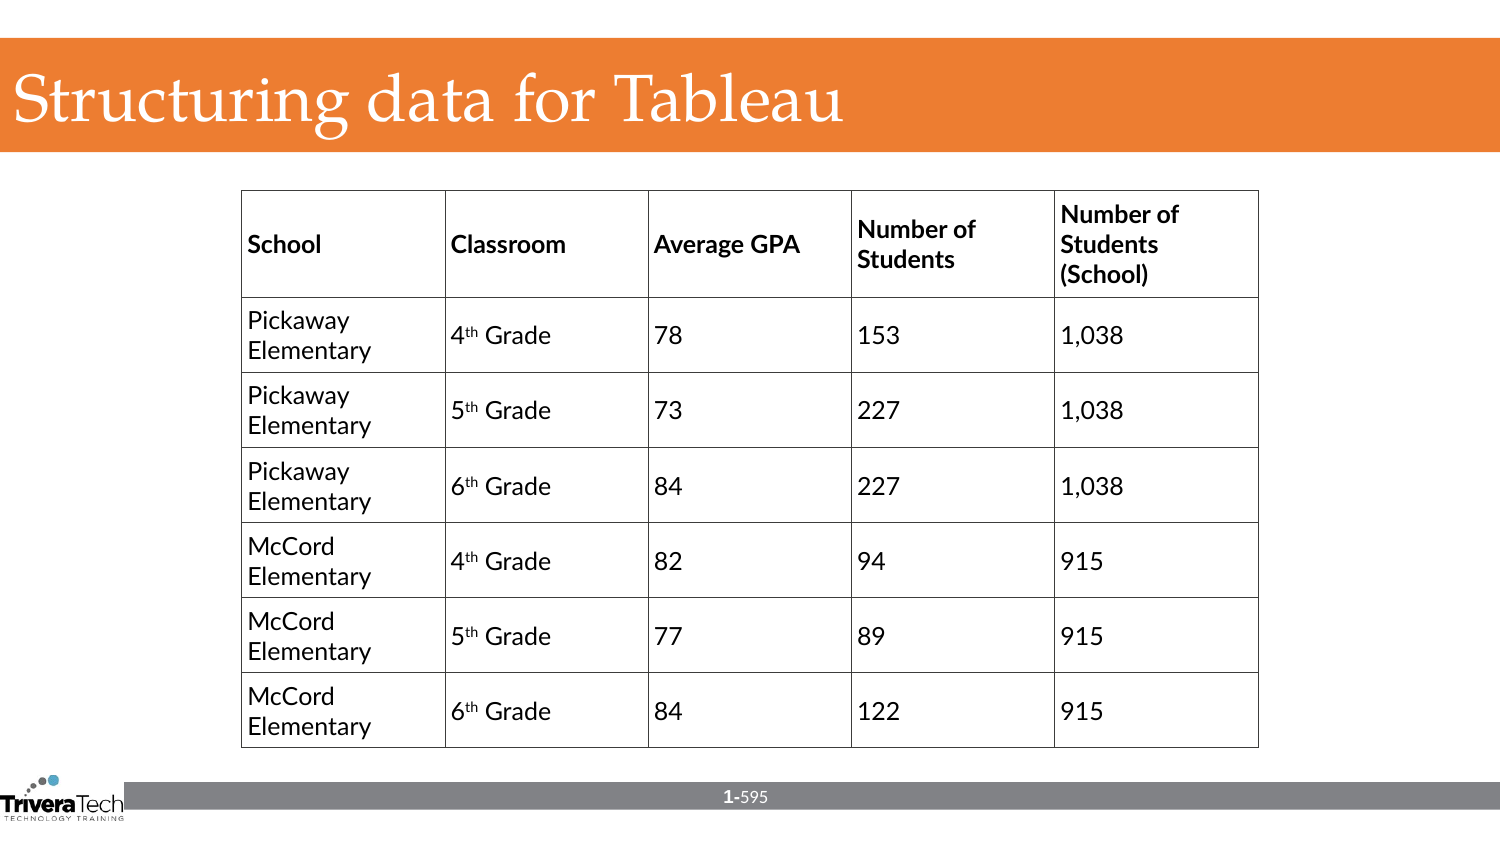

Structuring data for Tableau
| School | Classroom | Average GPA | Number of Students | Number of Students (School) |
| --- | --- | --- | --- | --- |
| Pickaway Elementary | 4th Grade | 78 | 153 | 1,038 |
| Pickaway Elementary | 5th Grade | 73 | 227 | 1,038 |
| Pickaway Elementary | 6th Grade | 84 | 227 | 1,038 |
| McCord Elementary | 4th Grade | 82 | 94 | 915 |
| McCord Elementary | 5th Grade | 77 | 89 | 915 |
| McCord Elementary | 6th Grade | 84 | 122 | 915 |
1-595